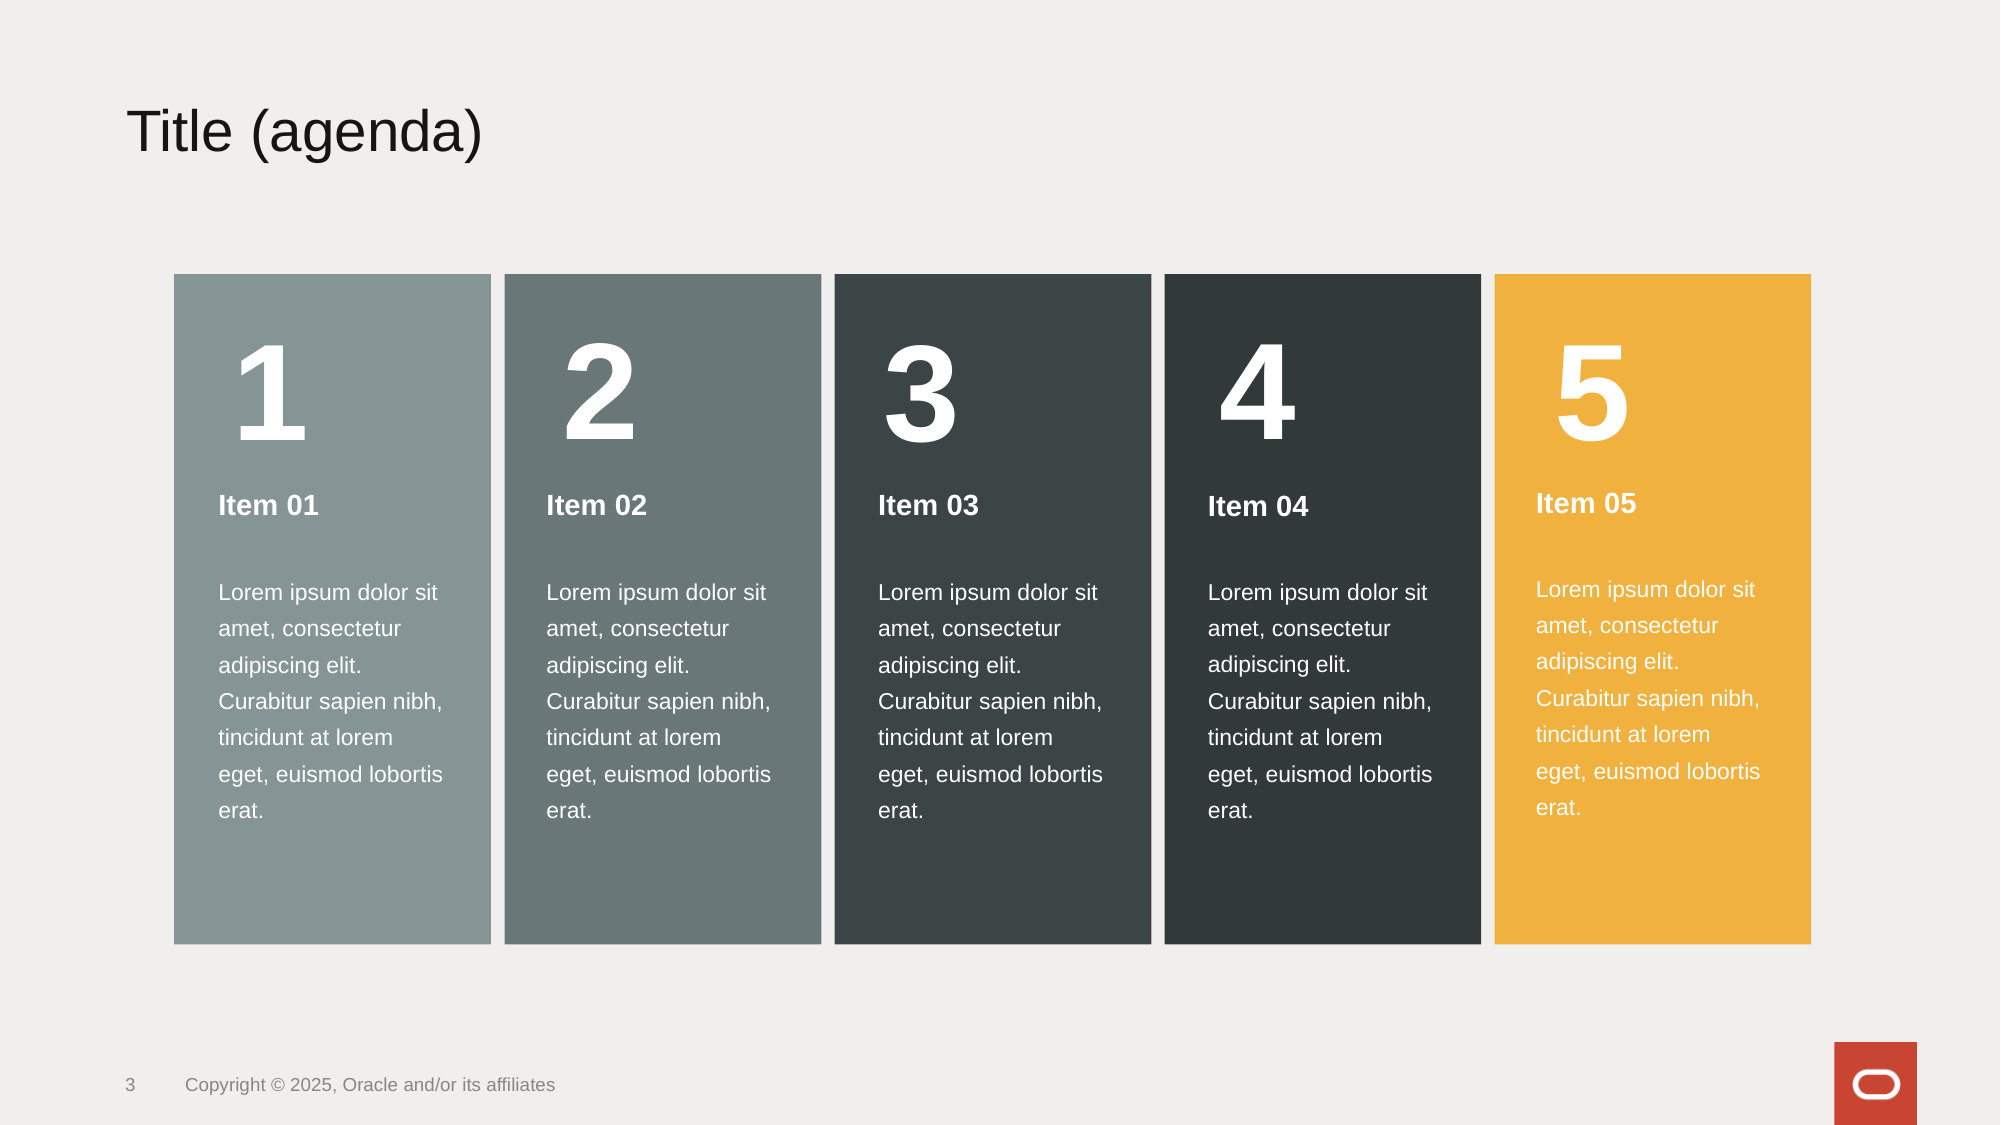

# Title (agenda)

1
Item 01

Lorem ipsum dolor sit amet, consectetur adipiscing elit. Curabitur sapien nibh, tincidunt at lorem eget, euismod lobortis erat.

2
Item 02

Lorem ipsum dolor sit amet, consectetur adipiscing elit. Curabitur sapien nibh, tincidunt at lorem eget, euismod lobortis erat.

3
Item 03

Lorem ipsum dolor sit amet, consectetur adipiscing elit. Curabitur sapien nibh, tincidunt at lorem eget, euismod lobortis erat.

4
Item 04

Lorem ipsum dolor sit amet, consectetur adipiscing elit. Curabitur sapien nibh, tincidunt at lorem eget, euismod lobortis erat.

5
Item 05

Lorem ipsum dolor sit amet, consectetur adipiscing elit. Curabitur sapien nibh, tincidunt at lorem eget, euismod lobortis erat.

3
Copyright © 2025, Oracle and/or its affiliates